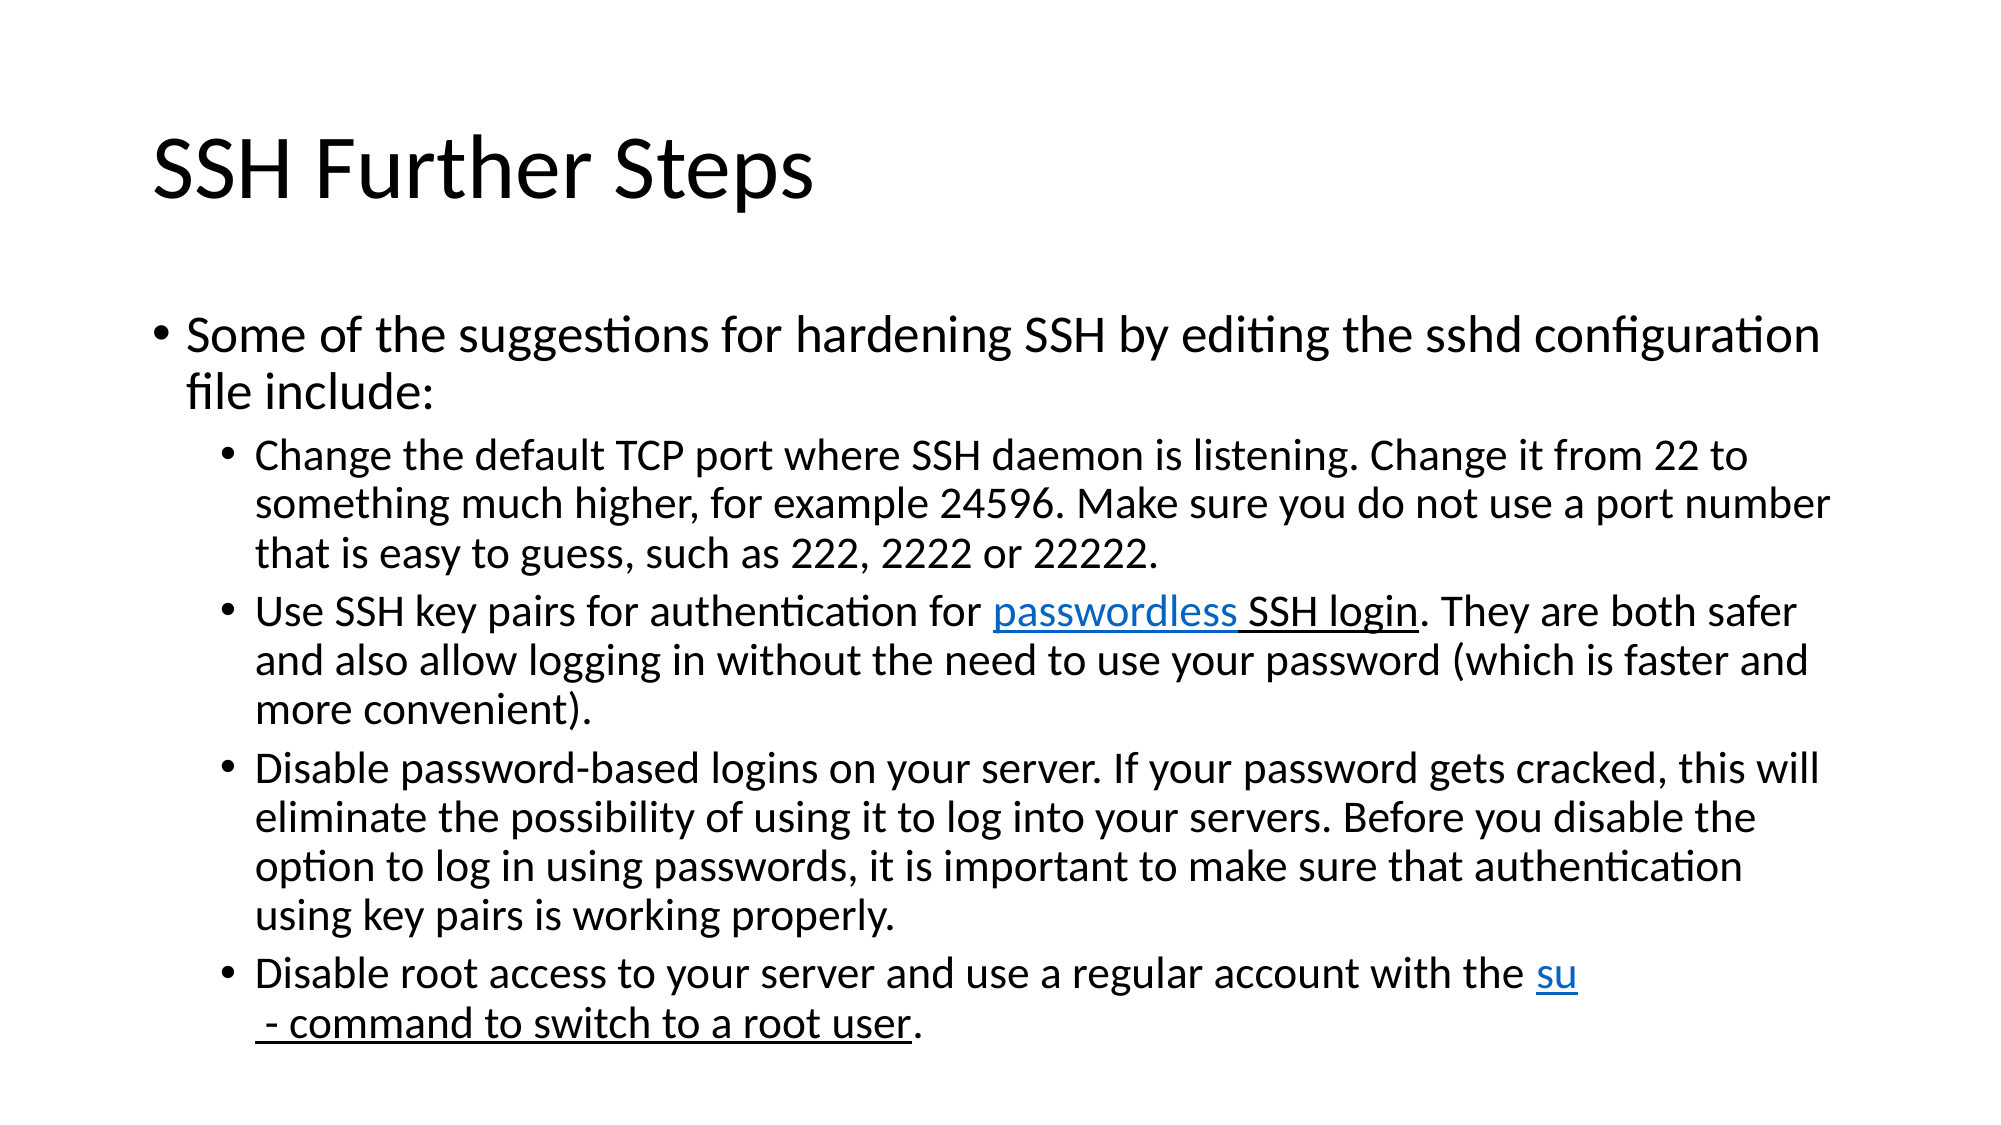

# SSH Further Steps
Some of the suggestions for hardening SSH by editing the sshd configuration file include:
Change the default TCP port where SSH daemon is listening. Change it from 22 to something much higher, for example 24596. Make sure you do not use a port number that is easy to guess, such as 222, 2222 or 22222.
Use SSH key pairs for authentication for passwordless SSH login. They are both safer and also allow logging in without the need to use your password (which is faster and more convenient).
Disable password-based logins on your server. If your password gets cracked, this will eliminate the possibility of using it to log into your servers. Before you disable the option to log in using passwords, it is important to make sure that authentication using key pairs is working properly.
Disable root access to your server and use a regular account with the su - command to switch to a root user.